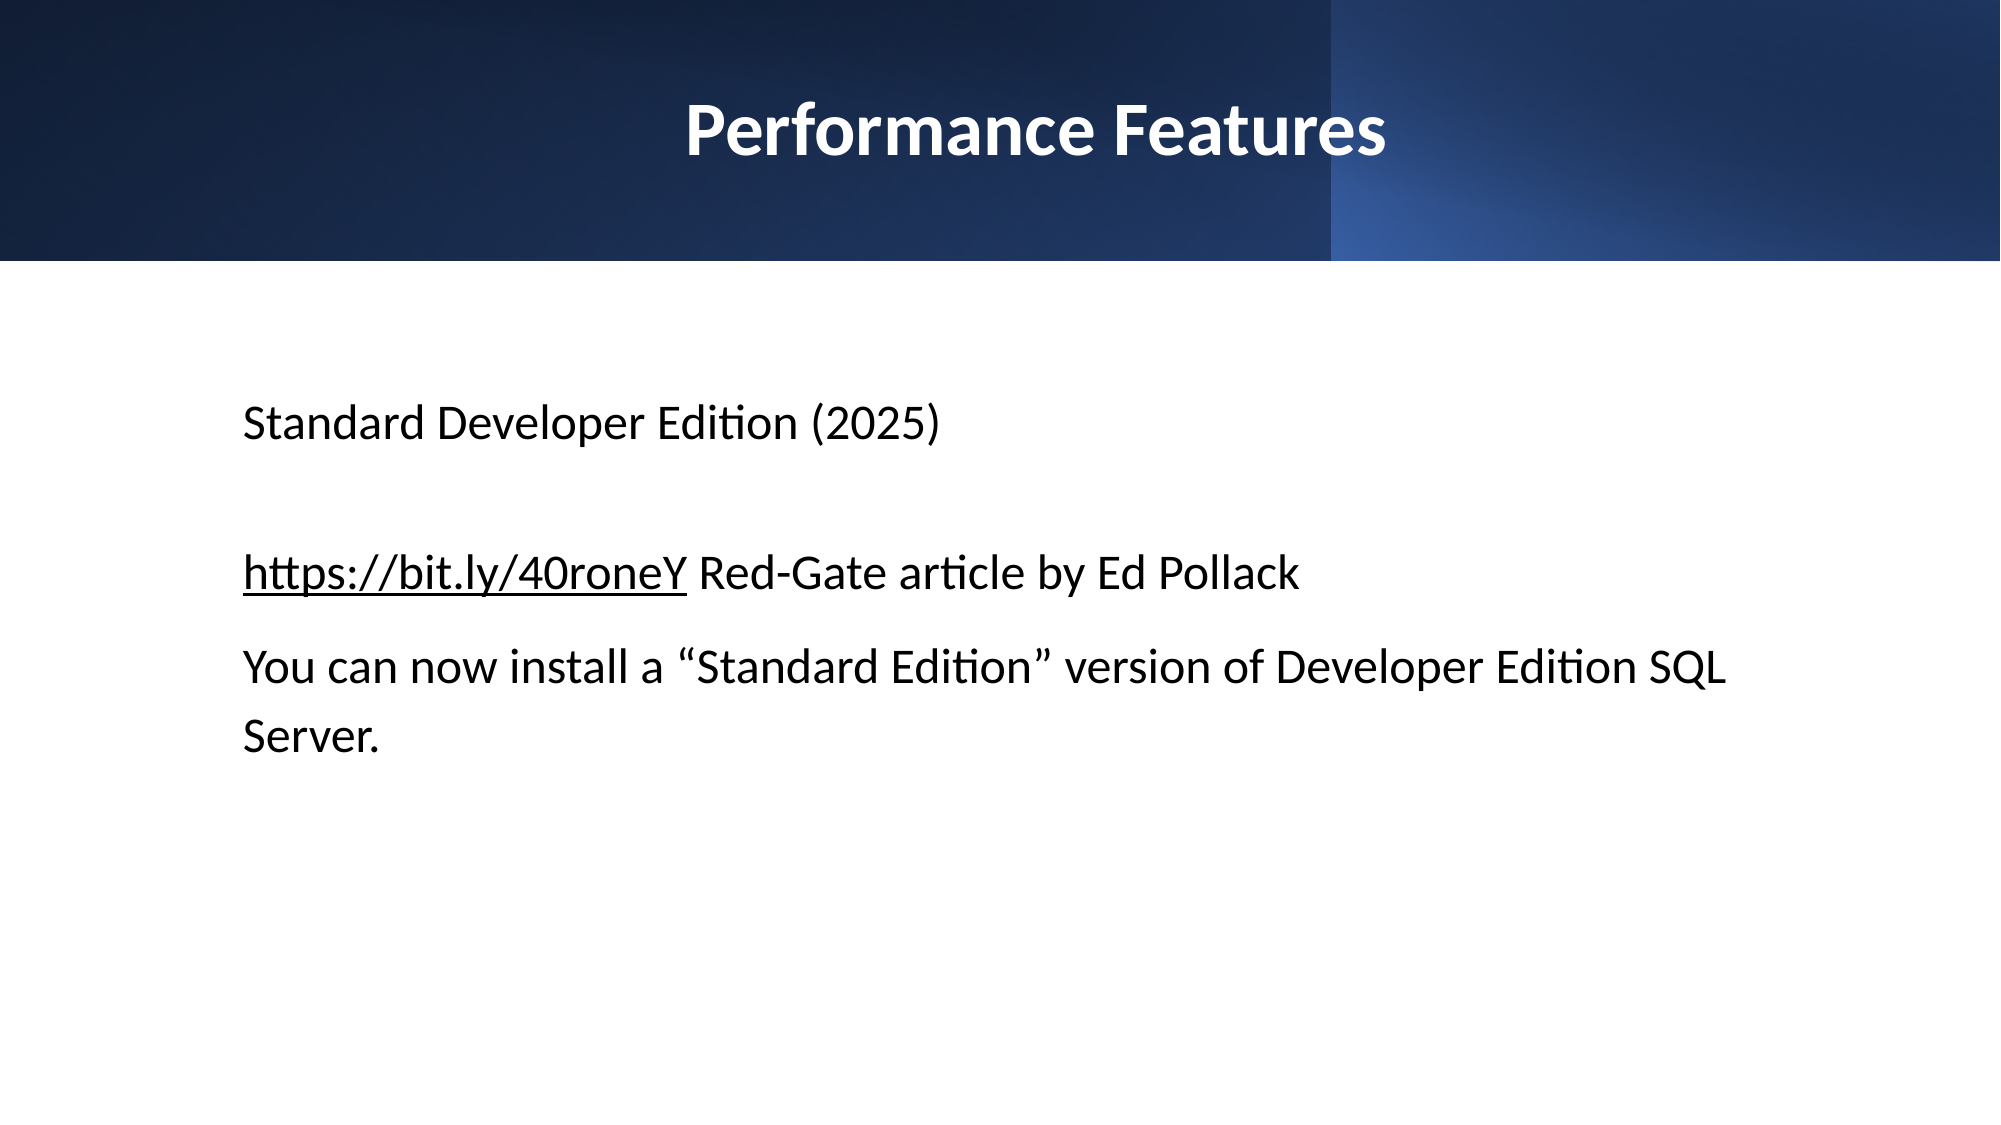

# Performance Features
Standard Developer Edition (2025)

https://bit.ly/40roneY Red-Gate article by Ed Pollack
You can now install a “Standard Edition” version of Developer Edition SQL Server.